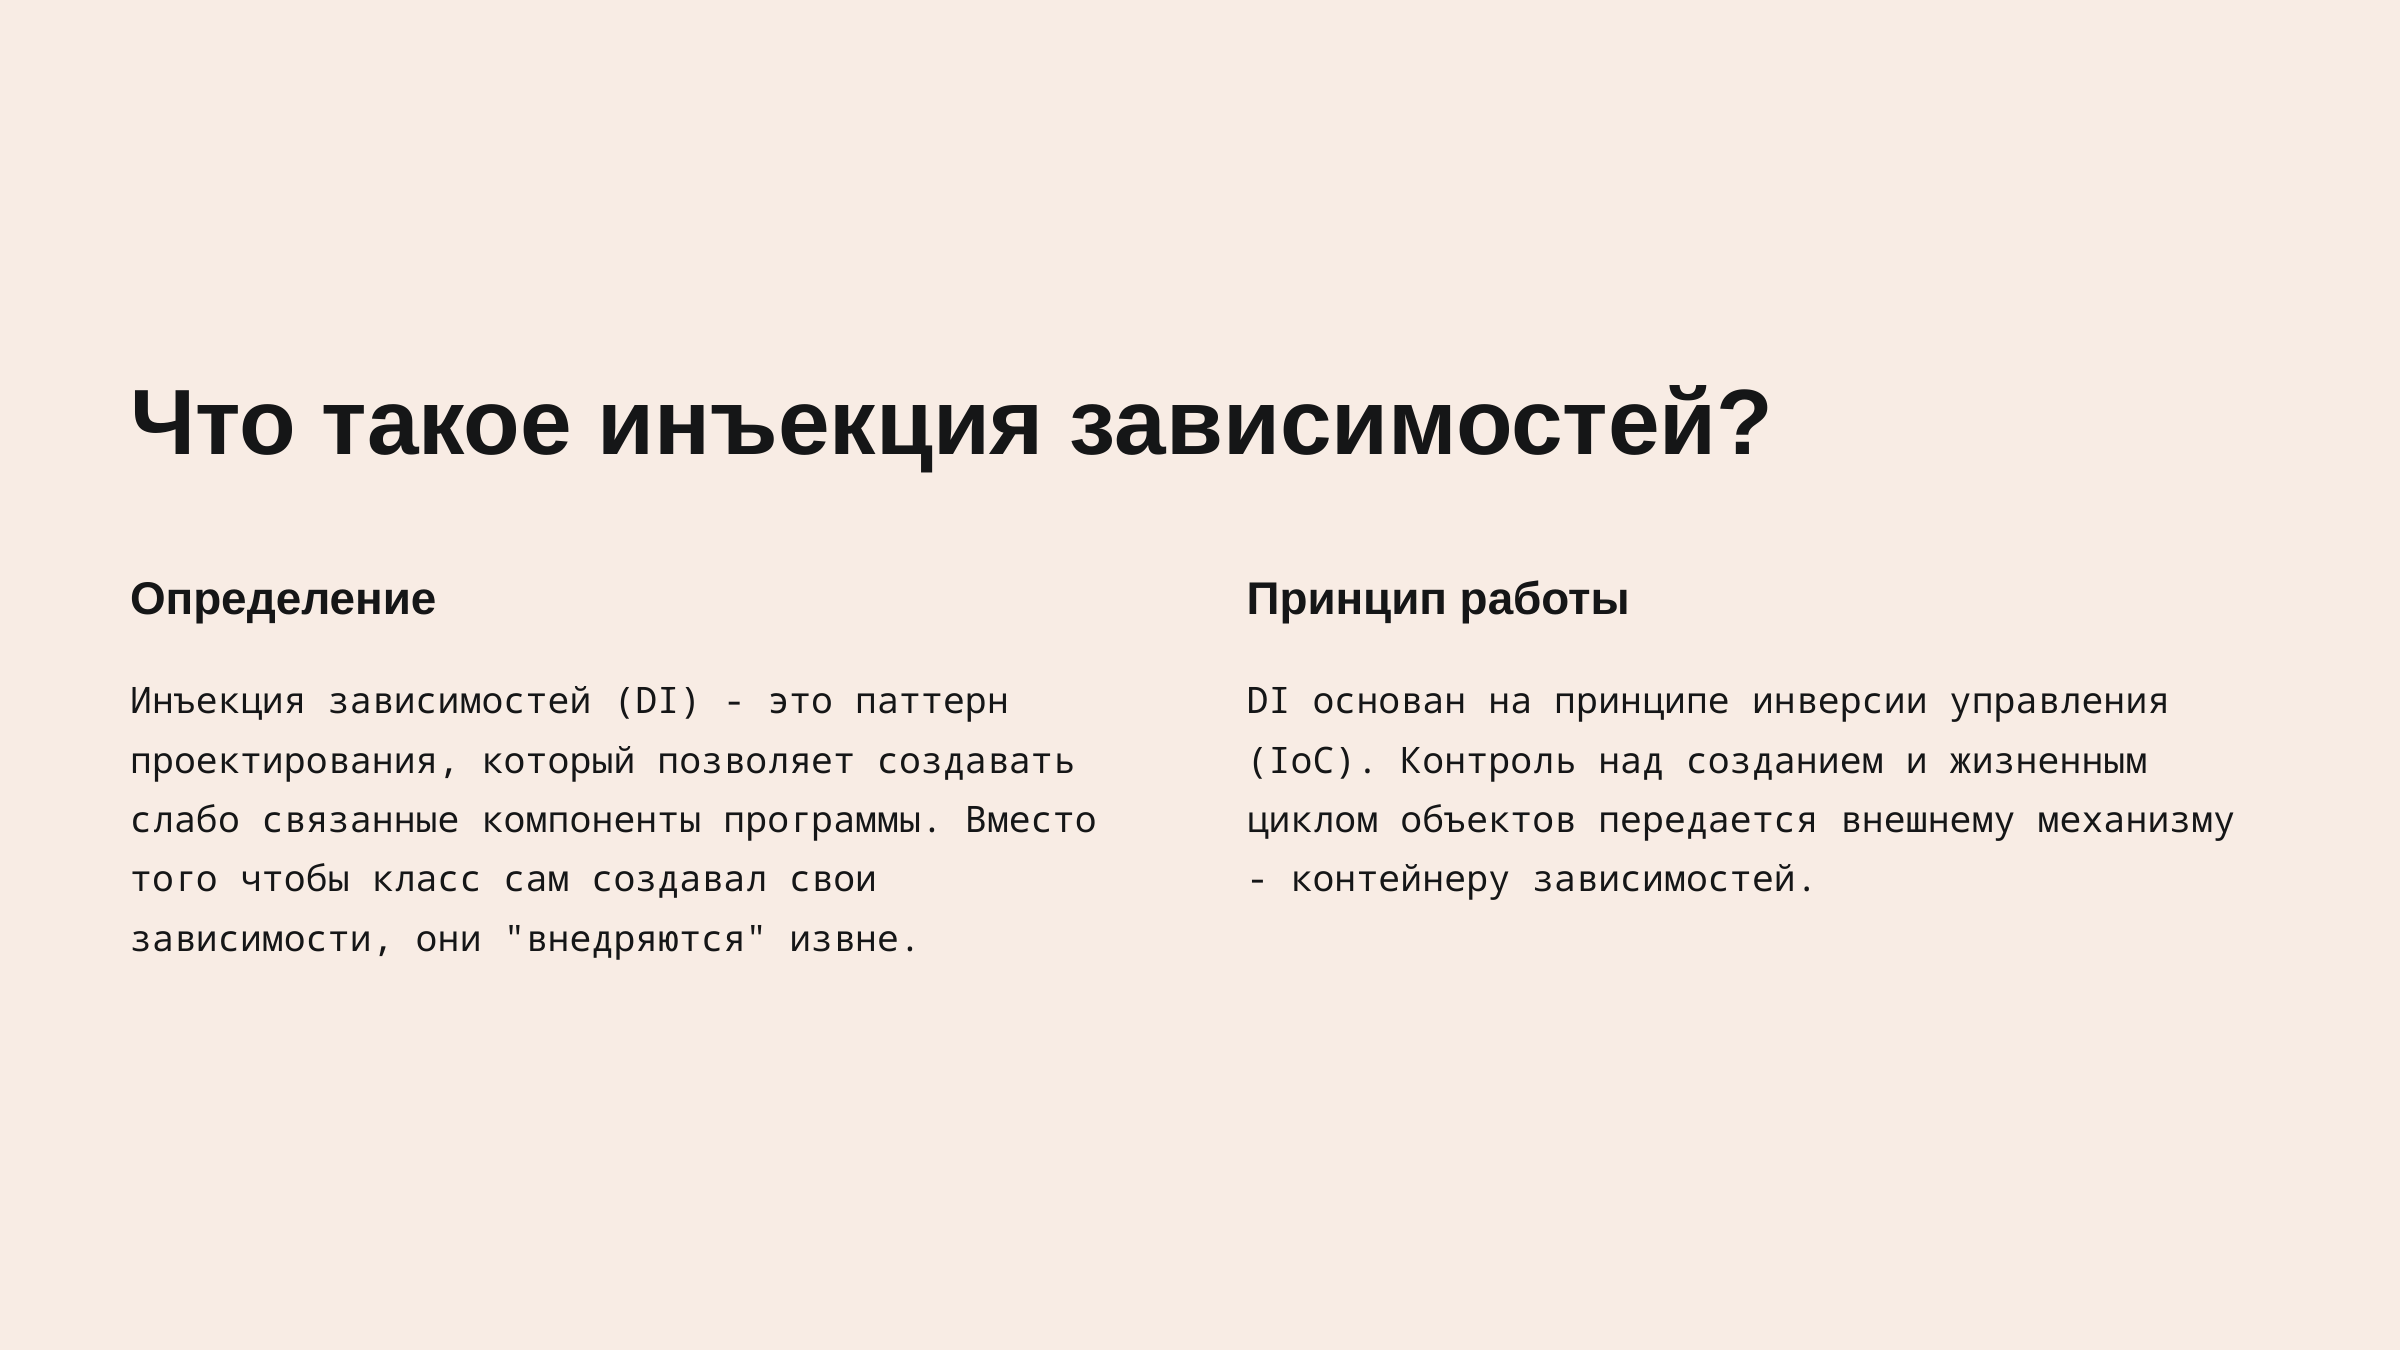

Что такое инъекция зависимостей?
Определение
Принцип работы
Инъекция зависимостей (DI) - это паттерн проектирования, который позволяет создавать слабо связанные компоненты программы. Вместо того чтобы класс сам создавал свои зависимости, они "внедряются" извне.
DI основан на принципе инверсии управления (IoC). Контроль над созданием и жизненным циклом объектов передается внешнему механизму - контейнеру зависимостей.